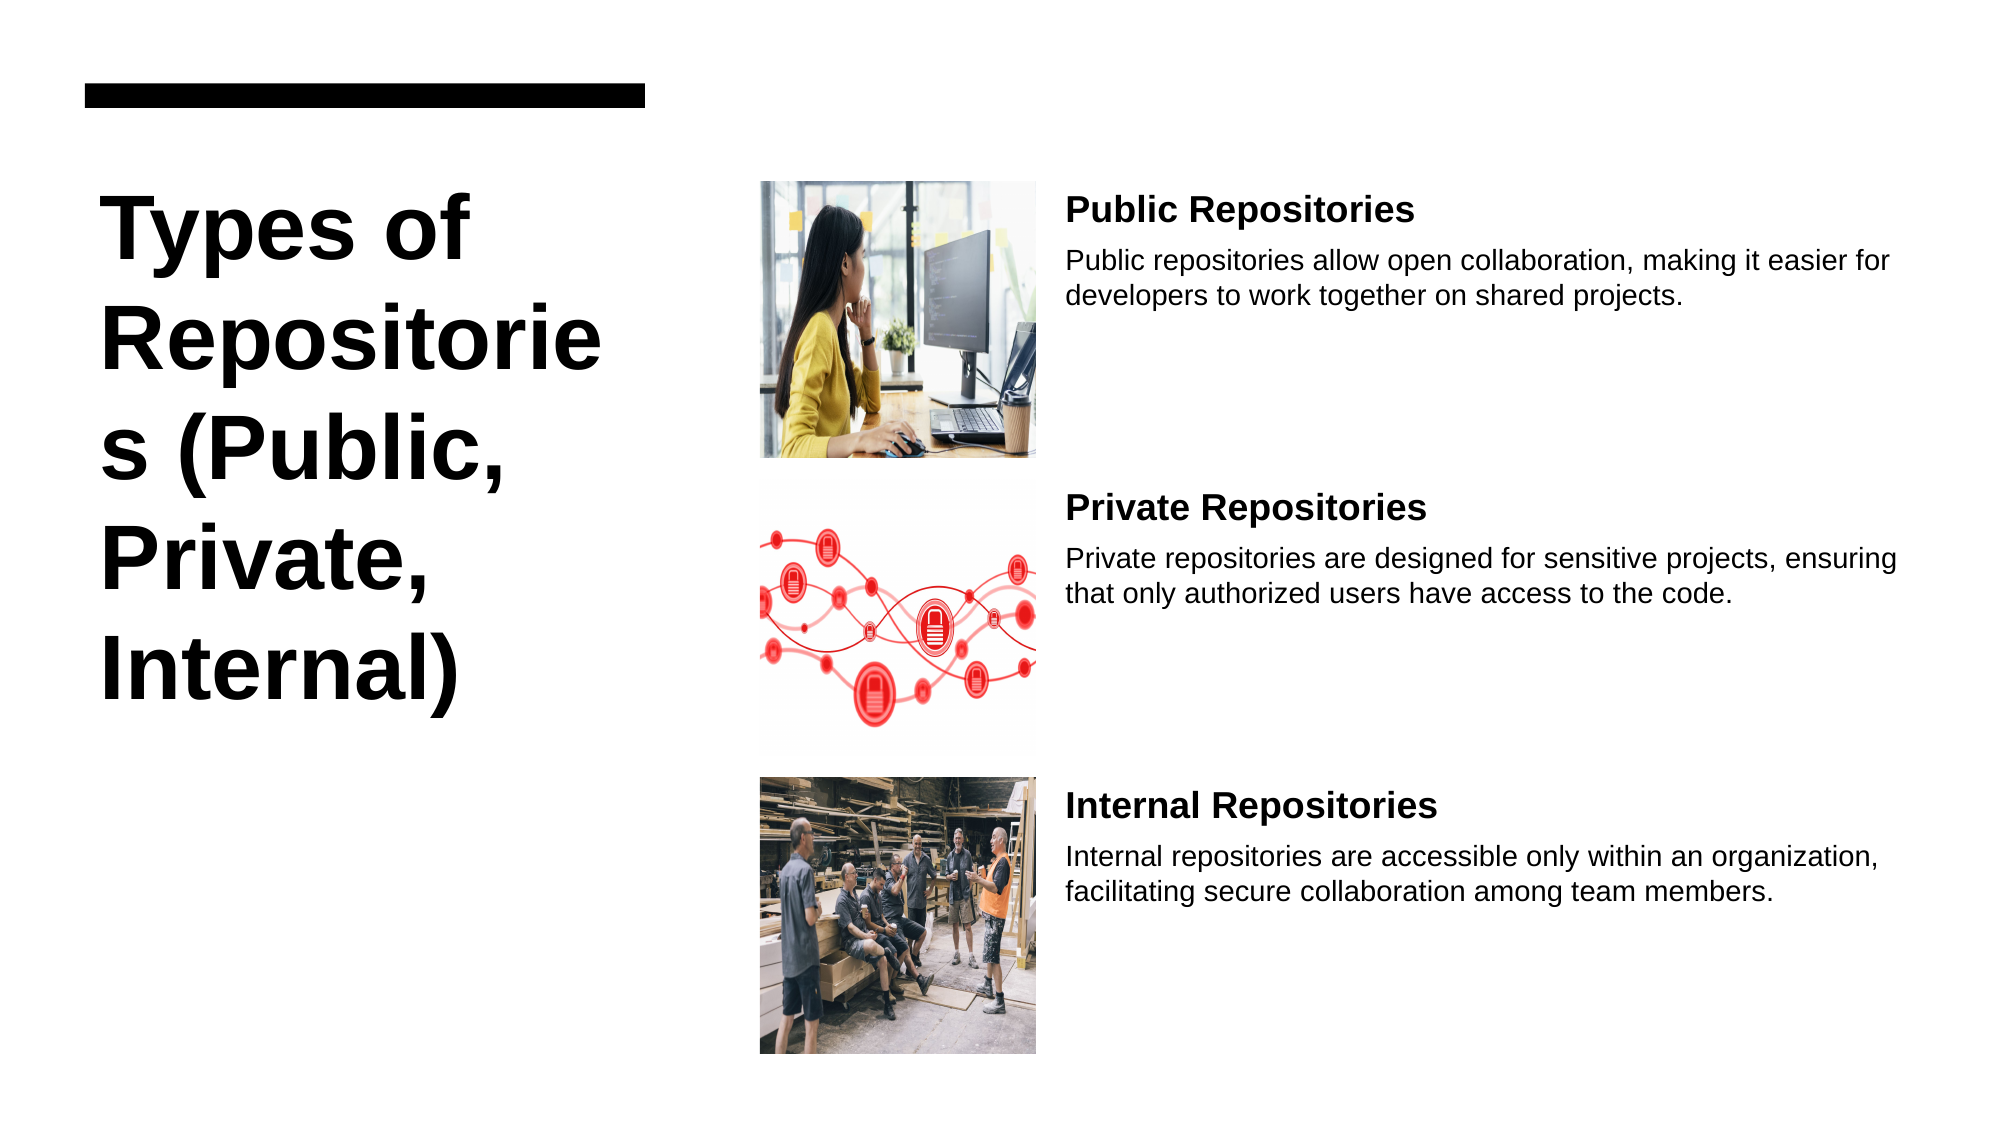

# Types of Repositories (Public, Private, Internal)
Public Repositories
Public repositories allow open collaboration, making it easier for developers to work together on shared projects.
Private Repositories
Private repositories are designed for sensitive projects, ensuring that only authorized users have access to the code.
Internal Repositories
Internal repositories are accessible only within an organization, facilitating secure collaboration among team members.